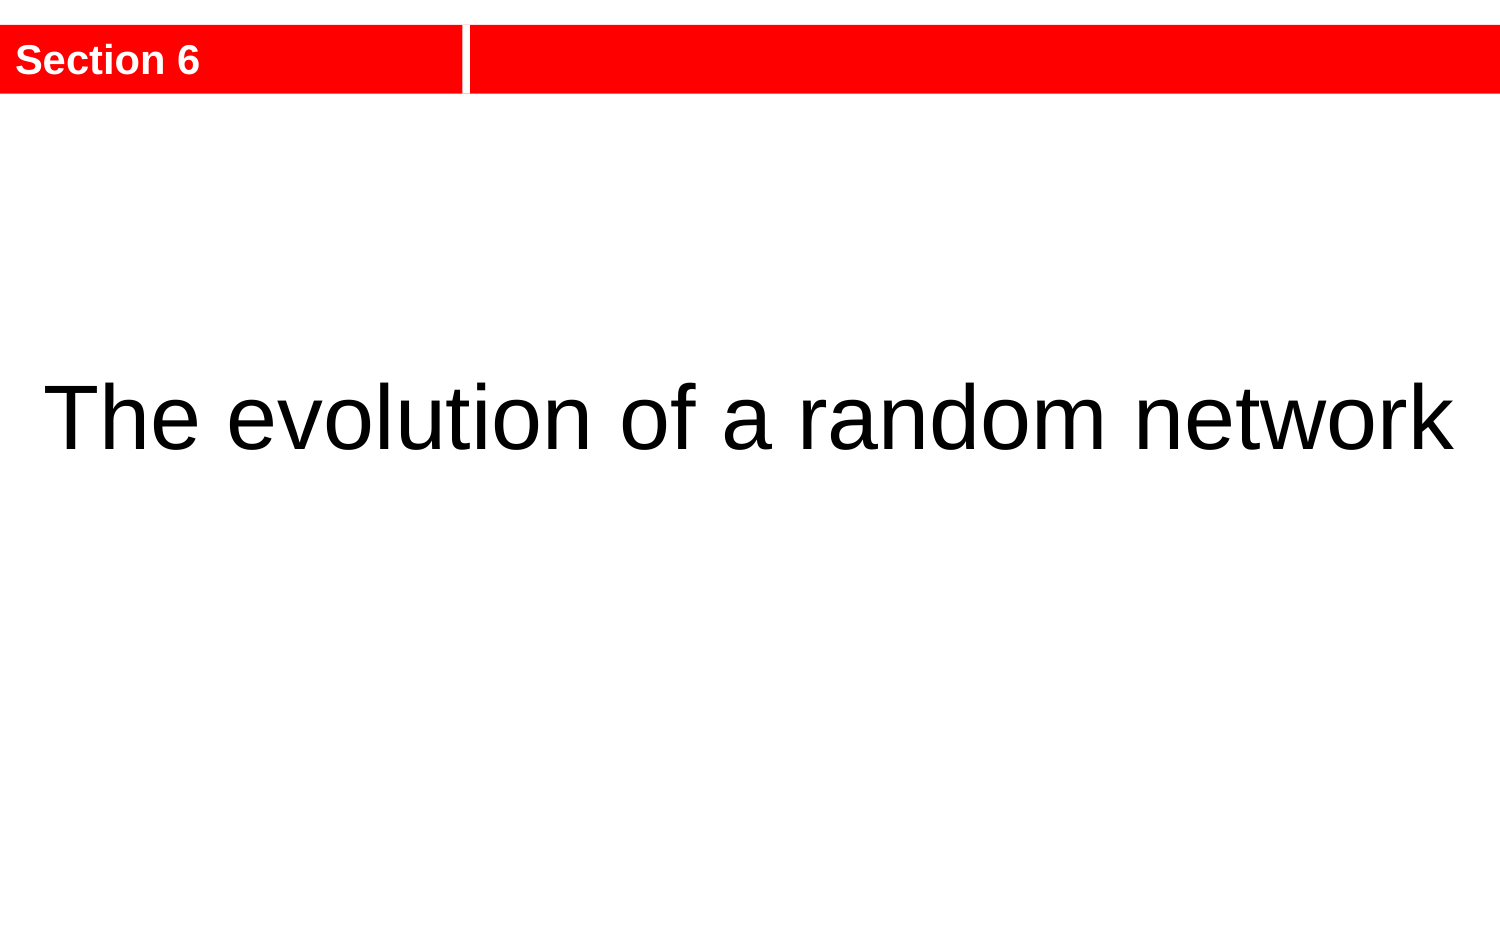

Section 6

The evolution of a random network